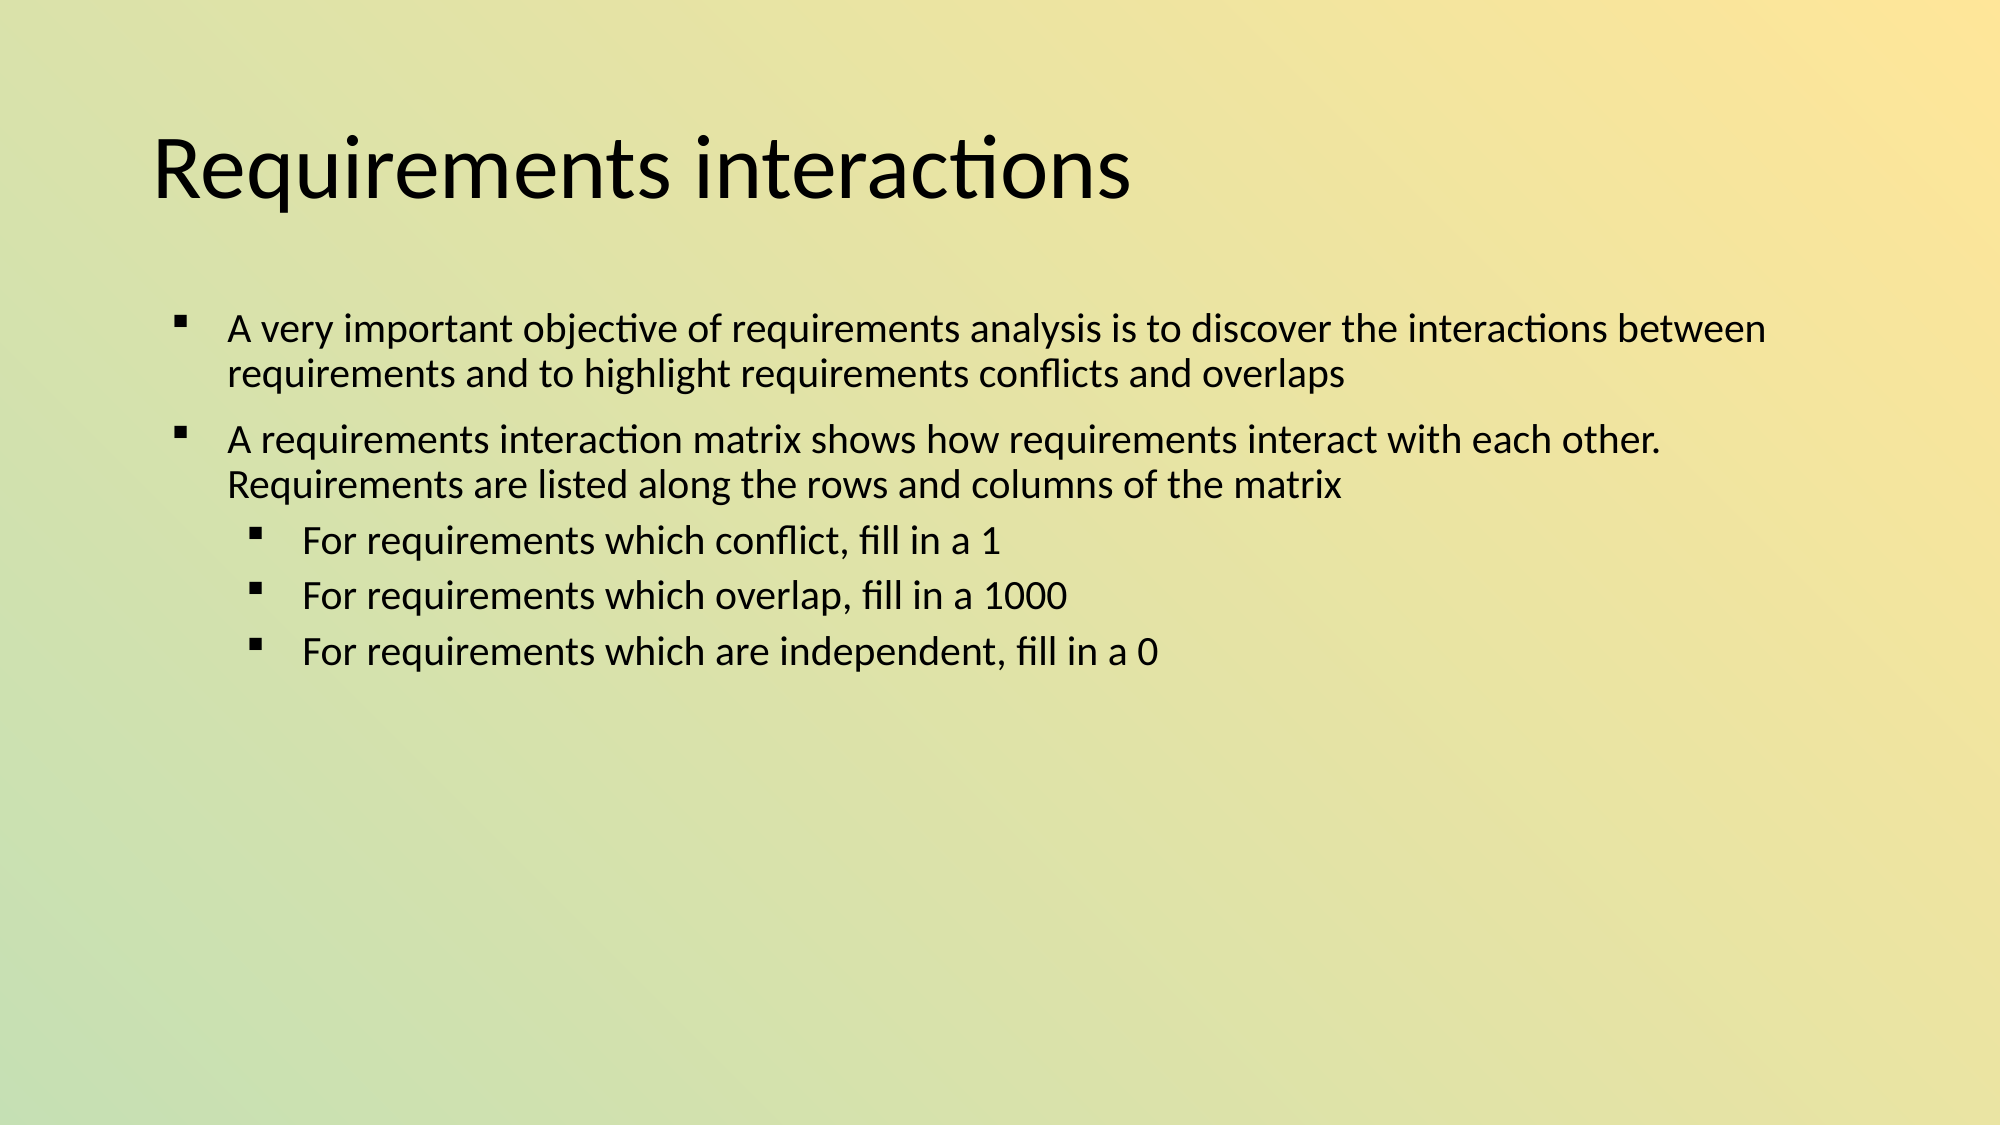

# Requirements interactions
A very important objective of requirements analysis is to discover the interactions between requirements and to highlight requirements conflicts and overlaps
A requirements interaction matrix shows how requirements interact with each other. Requirements are listed along the rows and columns of the matrix
For requirements which conflict, fill in a 1
For requirements which overlap, fill in a 1000
For requirements which are independent, fill in a 0